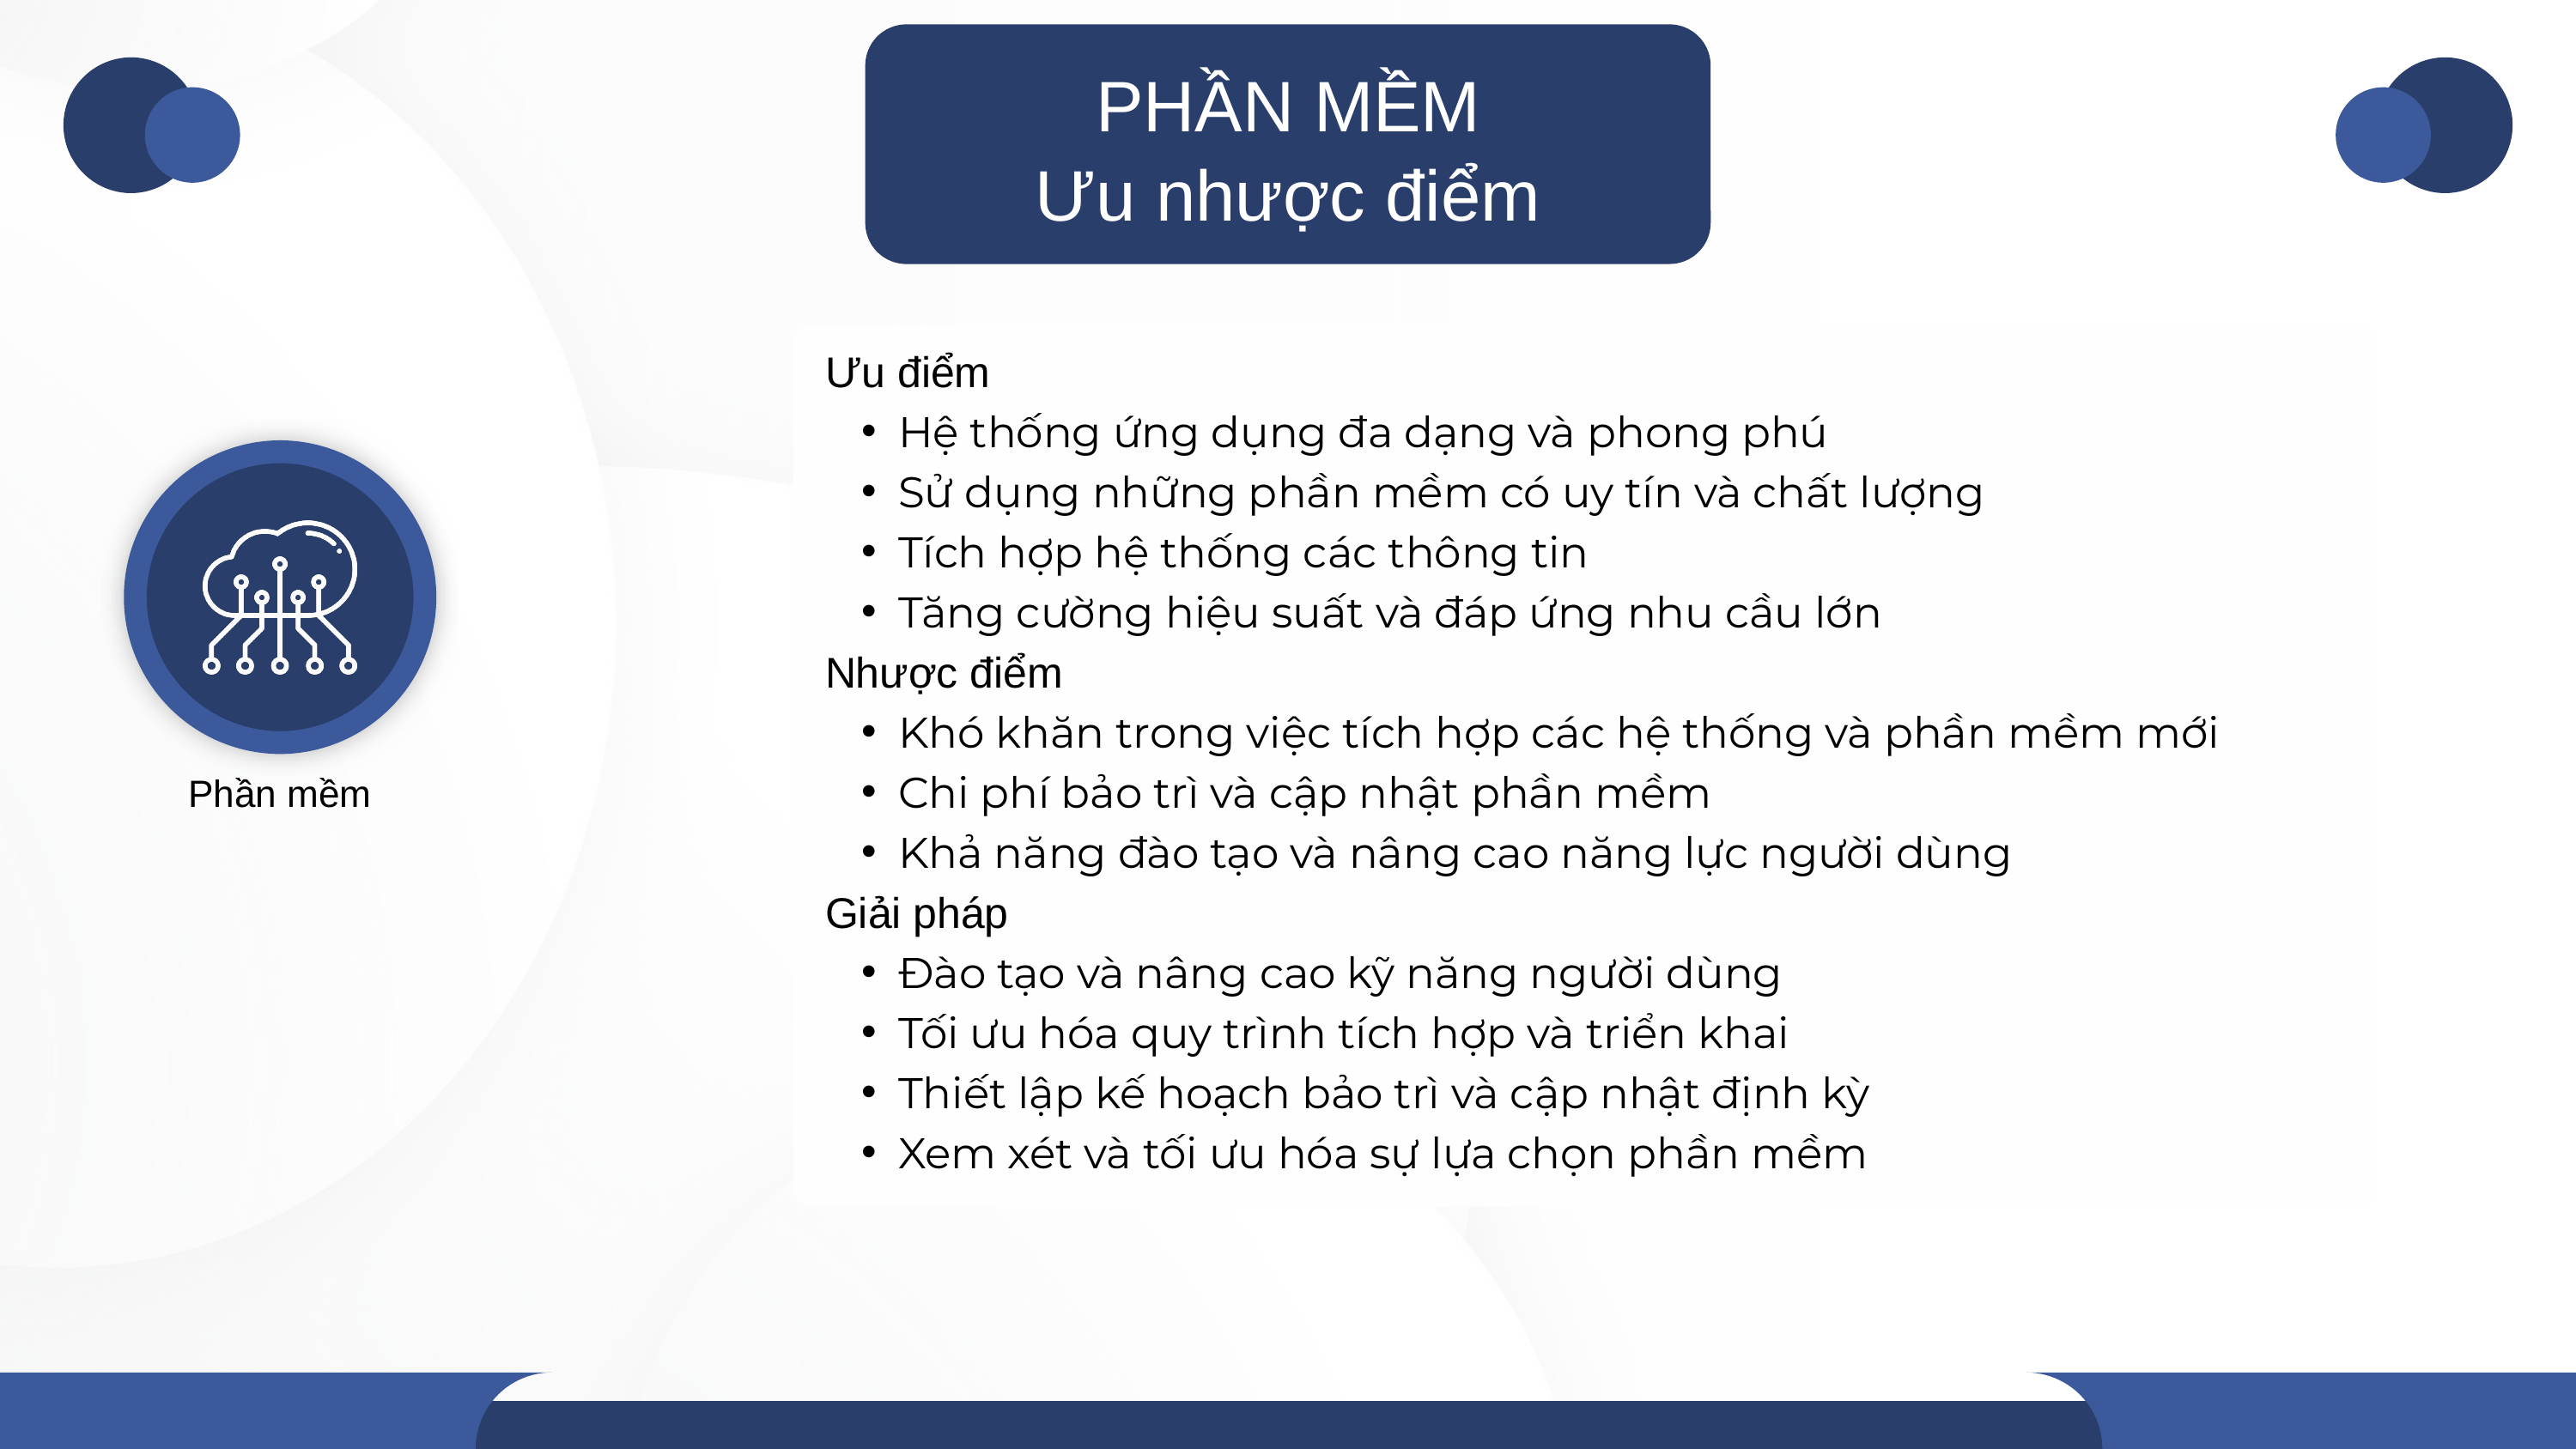

PHẦN MỀM
Ưu nhược điểm

Ưu điểm
Hệ thống ứng dụng đa dạng và phong phú
Sử dụng những phần mềm có uy tín và chất lượng
Tích hợp hệ thống các thông tin
Tăng cường hiệu suất và đáp ứng nhu cầu lớn
Nhược điểm
Khó khăn trong việc tích hợp các hệ thống và phần mềm mới
Chi phí bảo trì và cập nhật phần mềm
Khả năng đào tạo và nâng cao năng lực người dùng
Giải pháp
Đào tạo và nâng cao kỹ năng người dùng
Tối ưu hóa quy trình tích hợp và triển khai
Thiết lập kế hoạch bảo trì và cập nhật định kỳ
Xem xét và tối ưu hóa sự lựa chọn phần mềm

Phần mềm